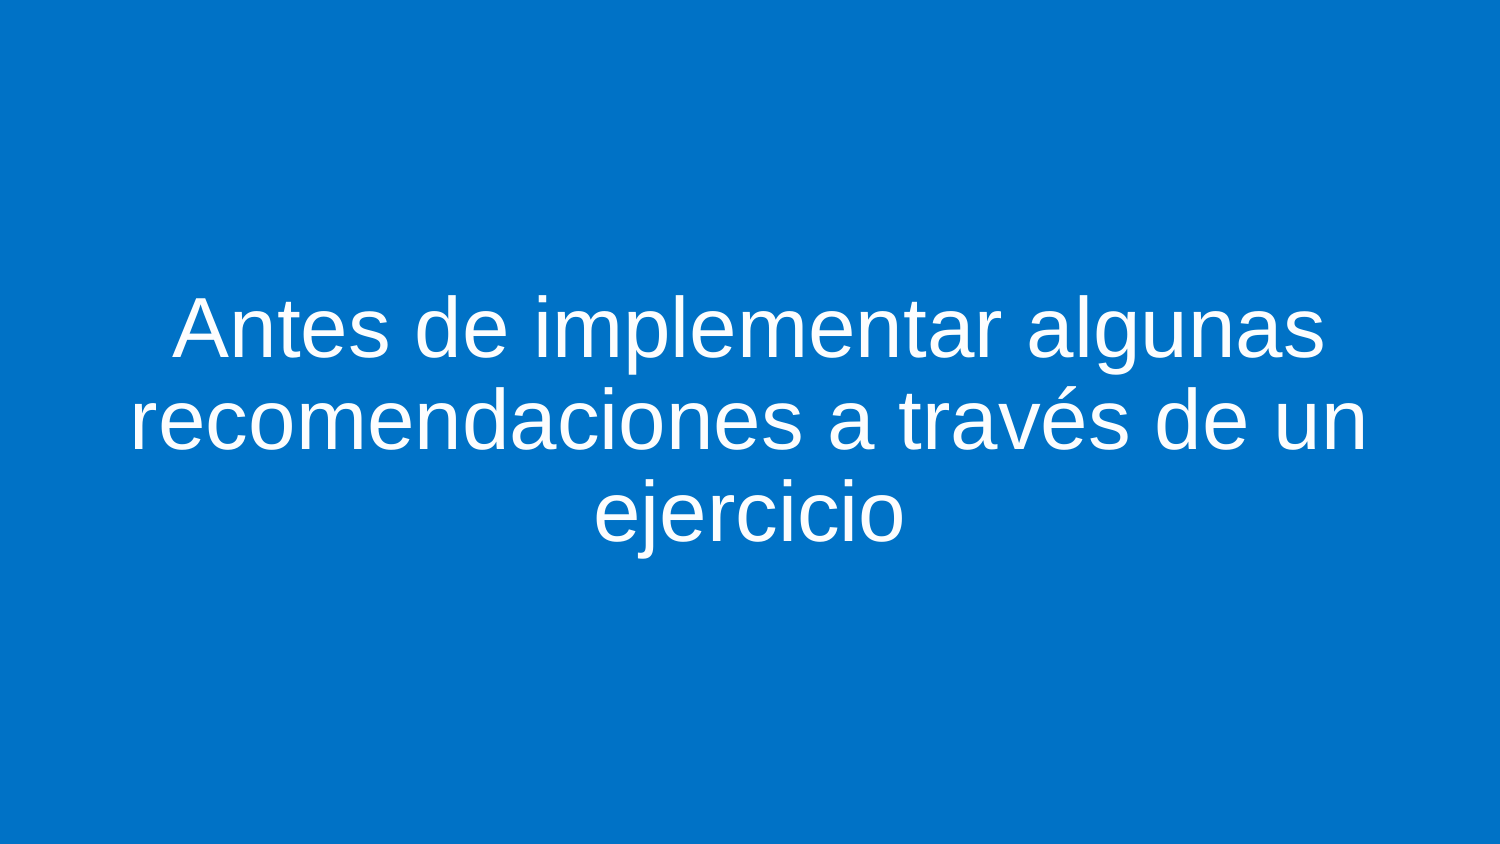

# Antes de implementar algunas recomendaciones a través de un ejercicio